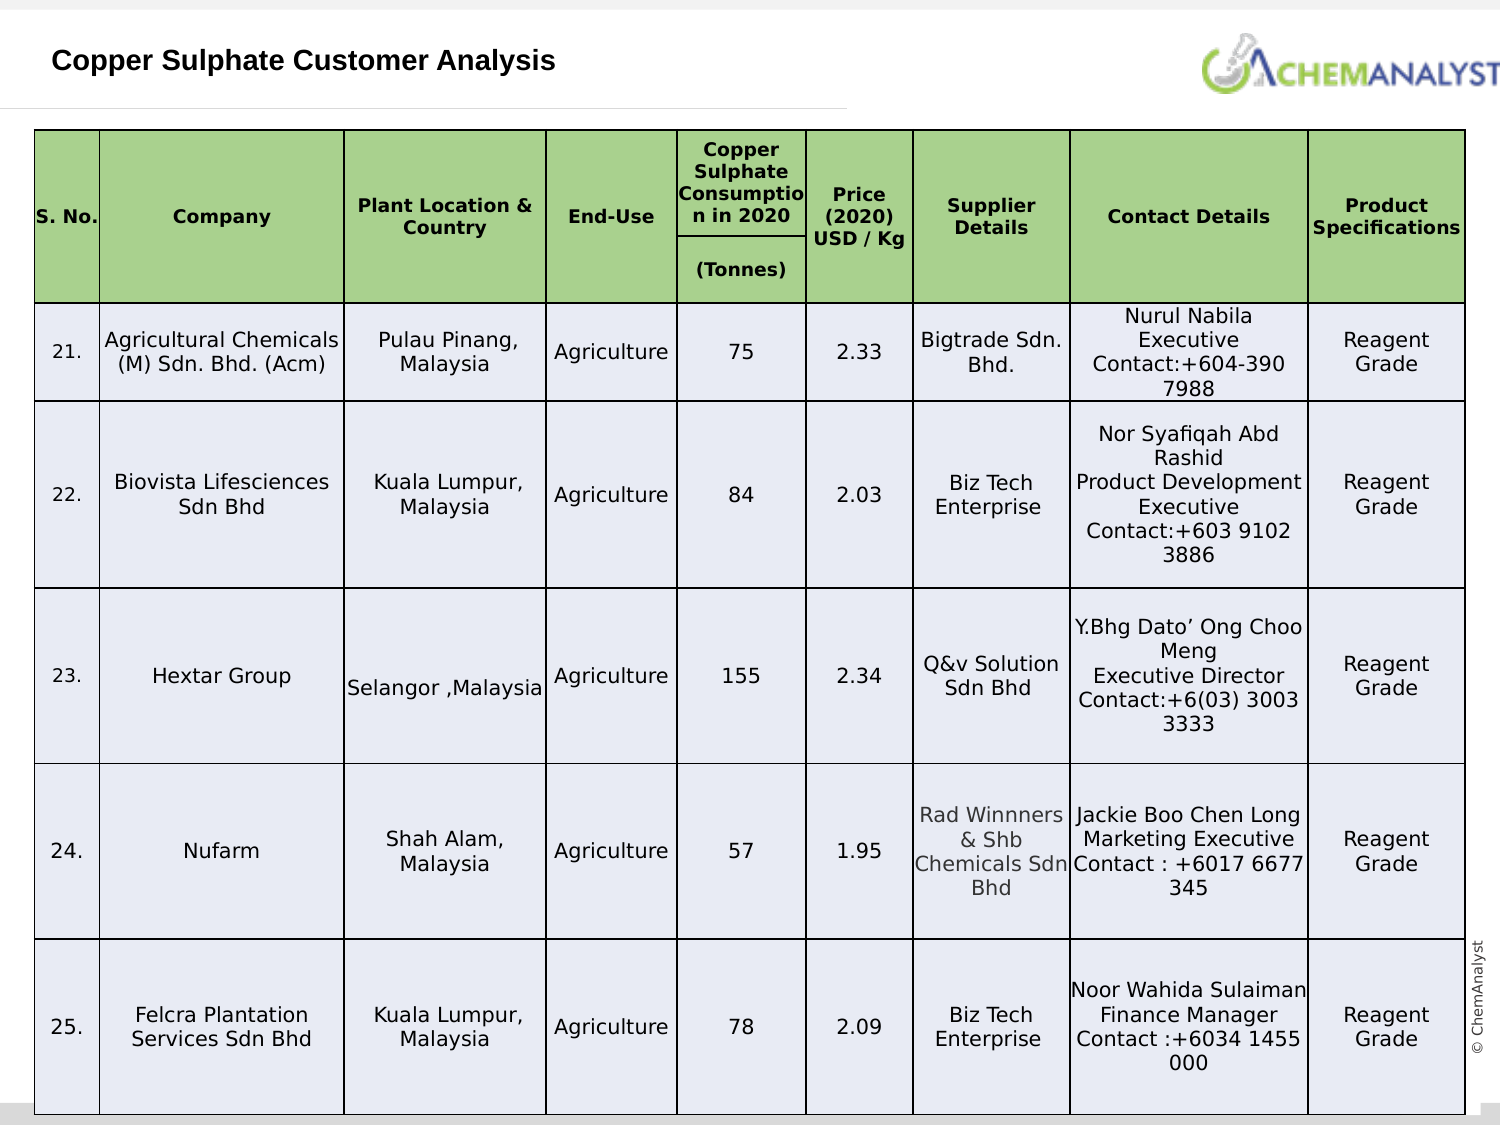

Copper Sulphate Customer Analysis
| S. No. | Company | Plant Location & Country | End-Use | Copper Sulphate Consumption in 2020 | Price (2020) USD / Kg | Supplier Details | Contact Details | Product Specifications |
| --- | --- | --- | --- | --- | --- | --- | --- | --- |
|  |  |  |  | (Tonnes) |  |  |  |  |
| 21. | Agricultural Chemicals (M) Sdn. Bhd. (Acm) | Pulau Pinang, Malaysia | Agriculture | 75 | 2.33 | Bigtrade Sdn. Bhd. | Nurul Nabila Executive Contact:+604-390 7988 | Reagent Grade |
| 22. | Biovista Lifesciences Sdn Bhd | Kuala Lumpur, Malaysia | Agriculture | 84 | 2.03 | Biz Tech Enterprise | Nor Syafiqah Abd Rashid Product Development Executive Contact:+603 9102 3886 | Reagent Grade |
| 23. | Hextar Group | Selangor ,Malaysia | Agriculture | 155 | 2.34 | Q&v Solution Sdn Bhd | Y.Bhg Dato’ Ong Choo Meng Executive Director Contact:+6(03) 3003 3333 | Reagent Grade |
| 24. | Nufarm | Shah Alam, Malaysia | Agriculture | 57 | 1.95 | Rad Winnners & Shb Chemicals Sdn Bhd | Jackie Boo Chen Long Marketing Executive Contact : +6017 6677 345 | Reagent Grade |
| 25. | Felcra Plantation Services Sdn Bhd | Kuala Lumpur, Malaysia | Agriculture | 78 | 2.09 | Biz Tech Enterprise | Noor Wahida Sulaiman Finance Manager Contact :+6034 1455 000 | Reagent Grade |